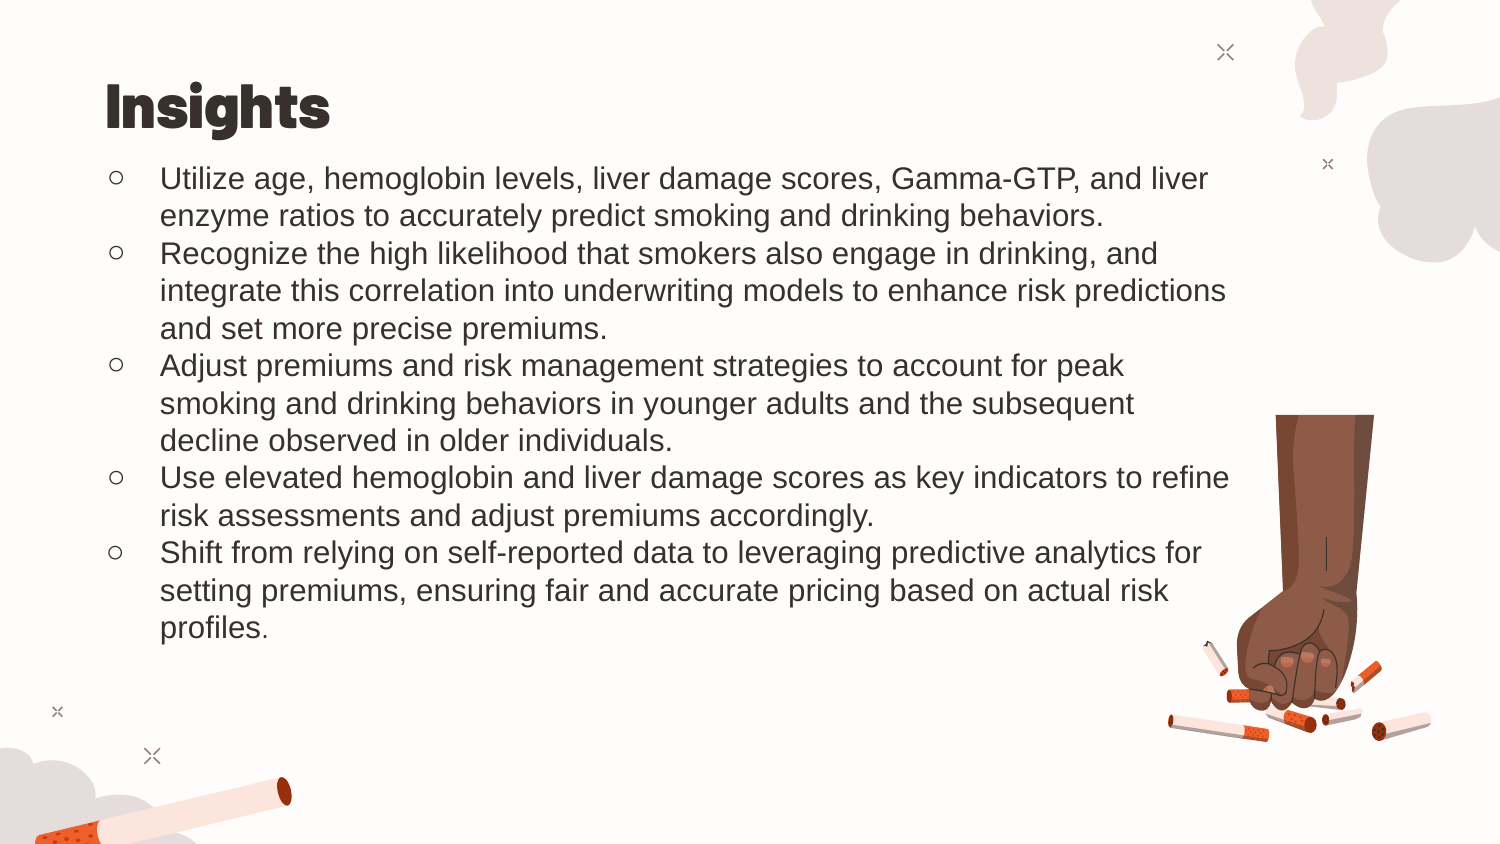

# Insights
Utilize age, hemoglobin levels, liver damage scores, Gamma-GTP, and liver enzyme ratios to accurately predict smoking and drinking behaviors.
Recognize the high likelihood that smokers also engage in drinking, and integrate this correlation into underwriting models to enhance risk predictions and set more precise premiums.
Adjust premiums and risk management strategies to account for peak smoking and drinking behaviors in younger adults and the subsequent decline observed in older individuals.
Use elevated hemoglobin and liver damage scores as key indicators to refine risk assessments and adjust premiums accordingly.
Shift from relying on self-reported data to leveraging predictive analytics for setting premiums, ensuring fair and accurate pricing based on actual risk profiles.